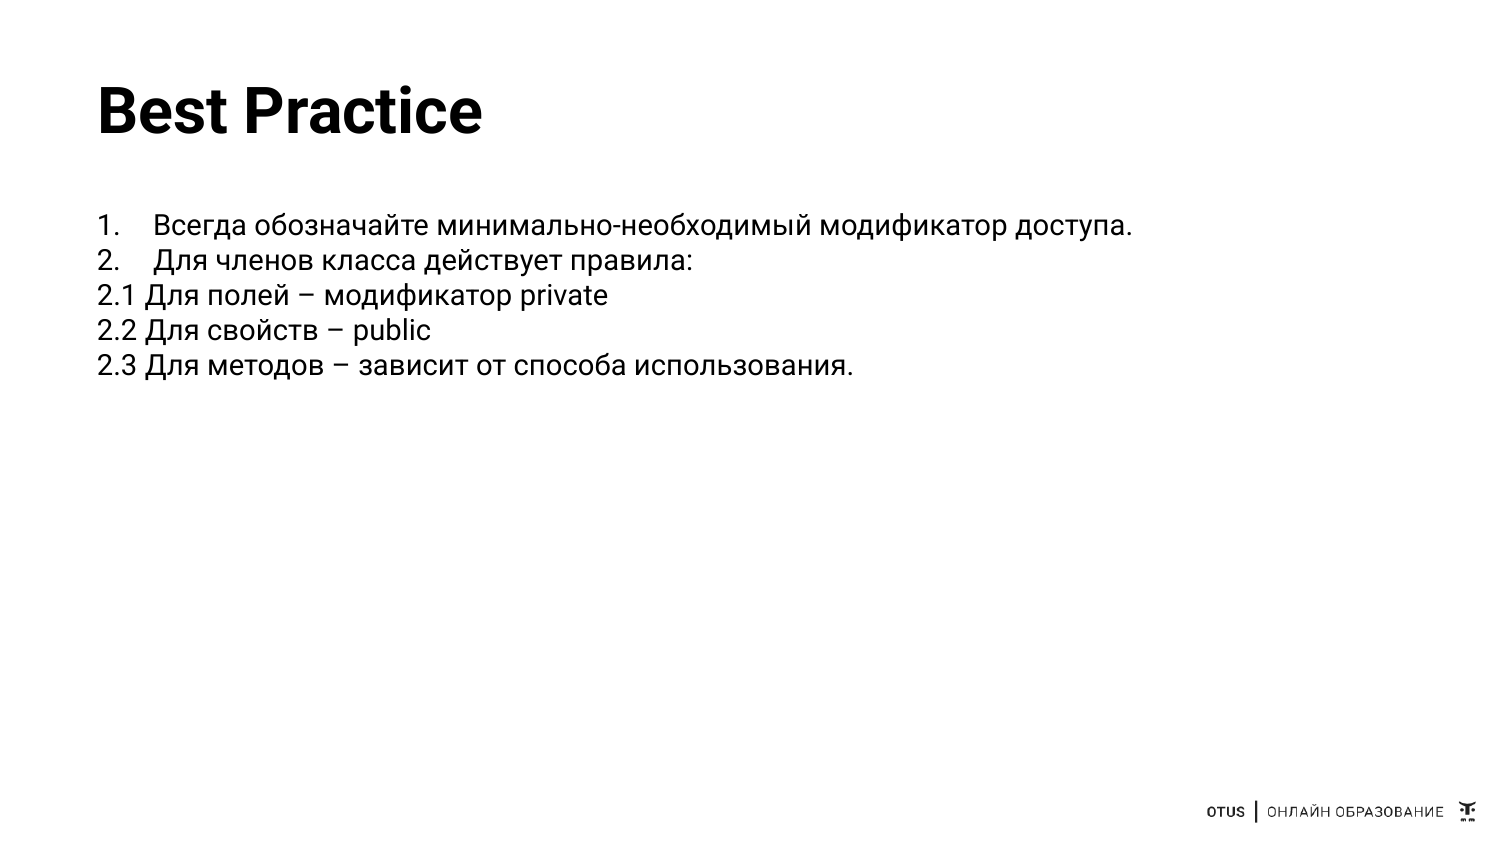

# Best Practice
Всегда обозначайте минимально-необходимый модификатор доступа.
Для членов класса действует правила:
2.1 Для полей – модификатор private
2.2 Для свойств – public
2.3 Для методов – зависит от способа использования.